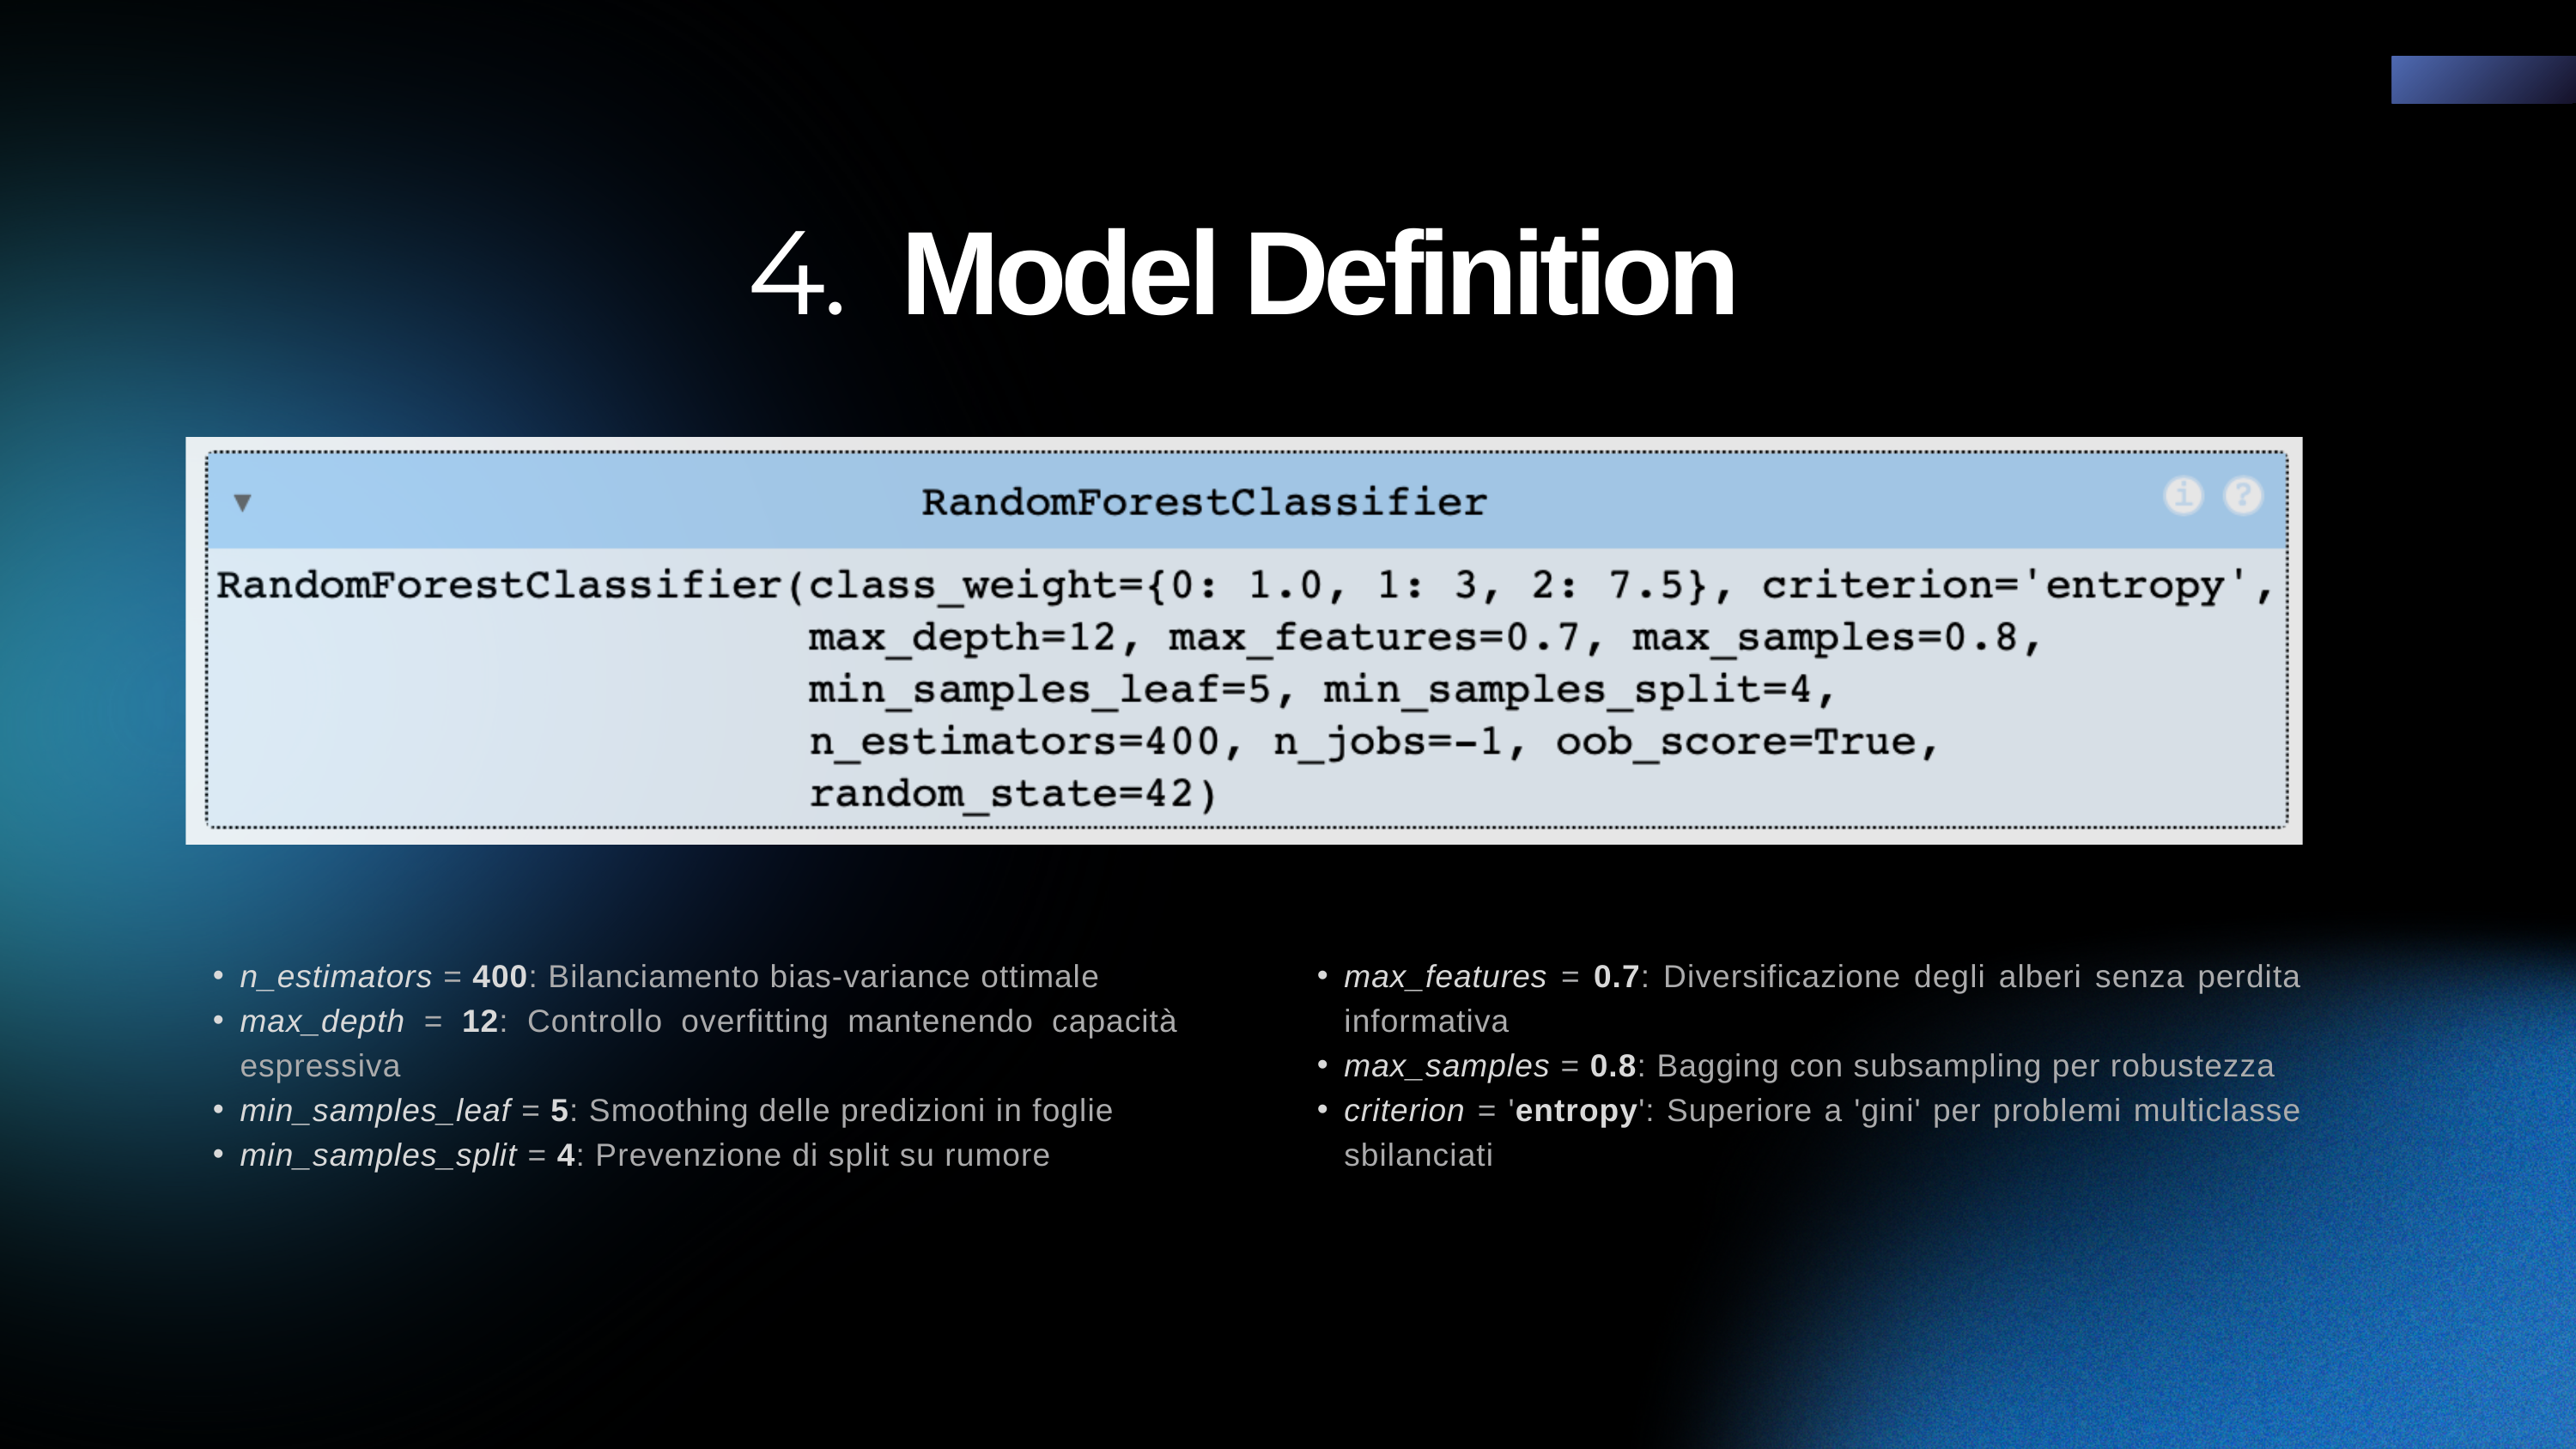

4.  Model Definition

max_features = 0.7: Diversificazione degli alberi senza perdita informativa
max_samples = 0.8: Bagging con subsampling per robustezza
criterion = 'entropy': Superiore a 'gini' per problemi multiclasse sbilanciati
n_estimators = 400: Bilanciamento bias-variance ottimale
max_depth = 12: Controllo overfitting mantenendo capacità espressiva
min_samples_leaf = 5: Smoothing delle predizioni in foglie
min_samples_split = 4: Prevenzione di split su rumore